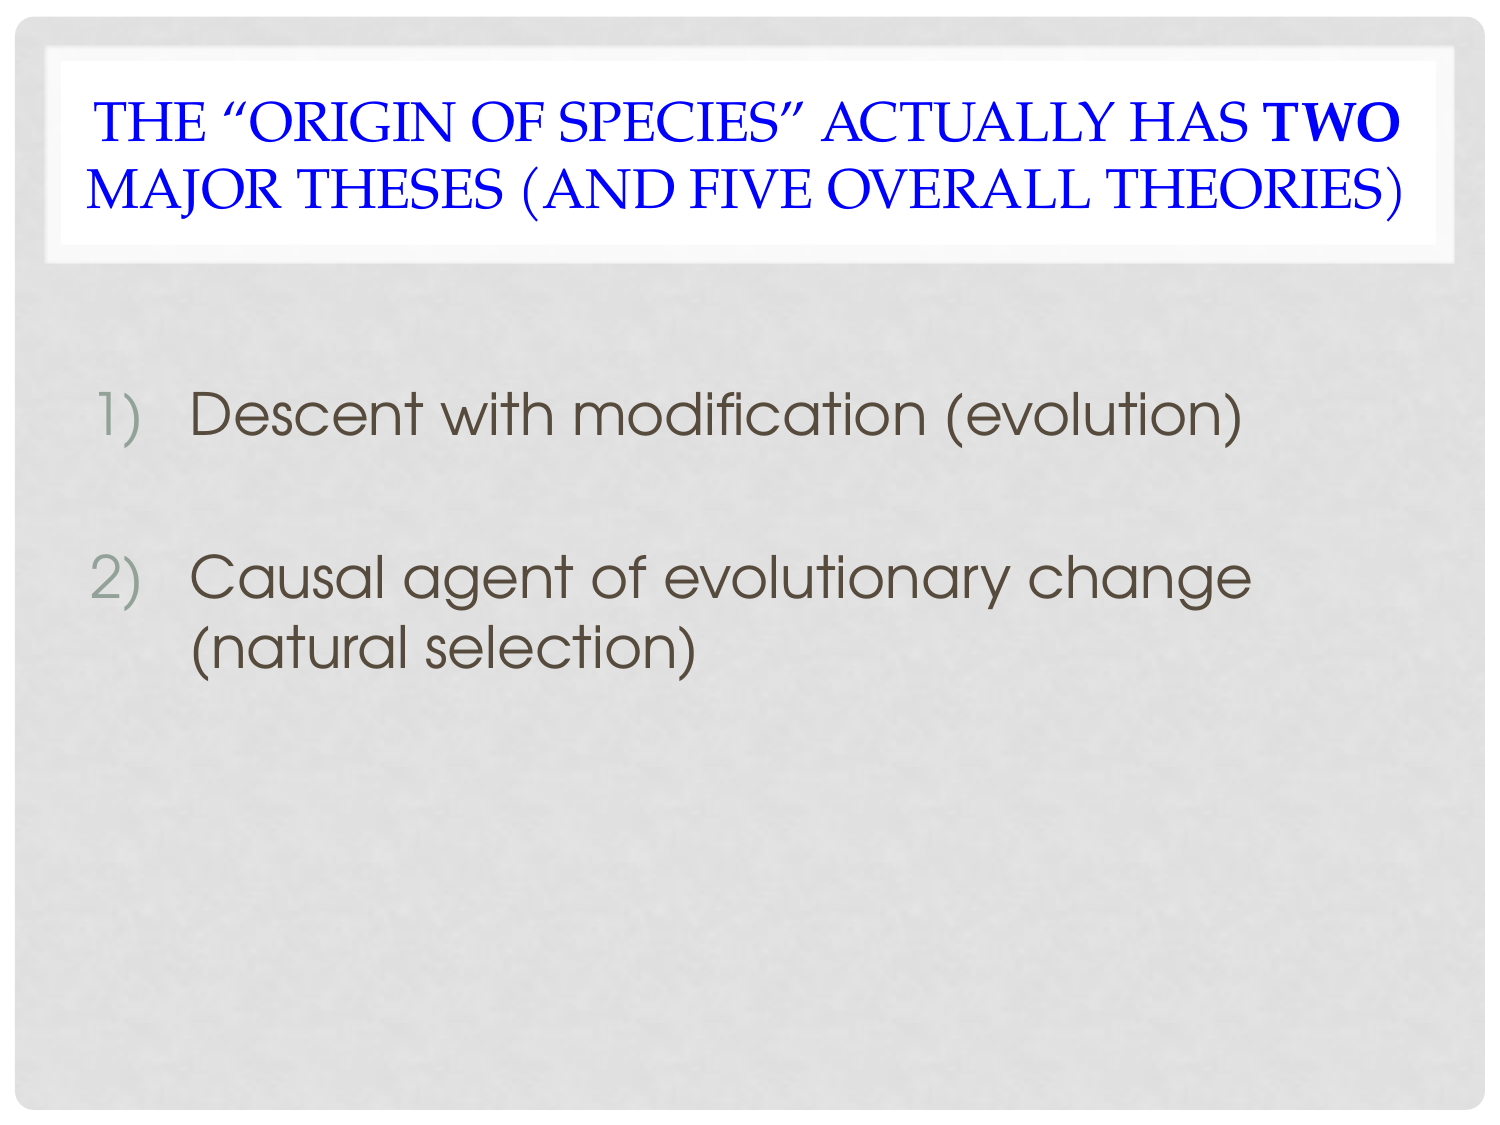

# The “Origin of Species” actually has two major theses (and five overall theories)

Descent with modification (evolution)

Causal agent of evolutionary change (natural selection)